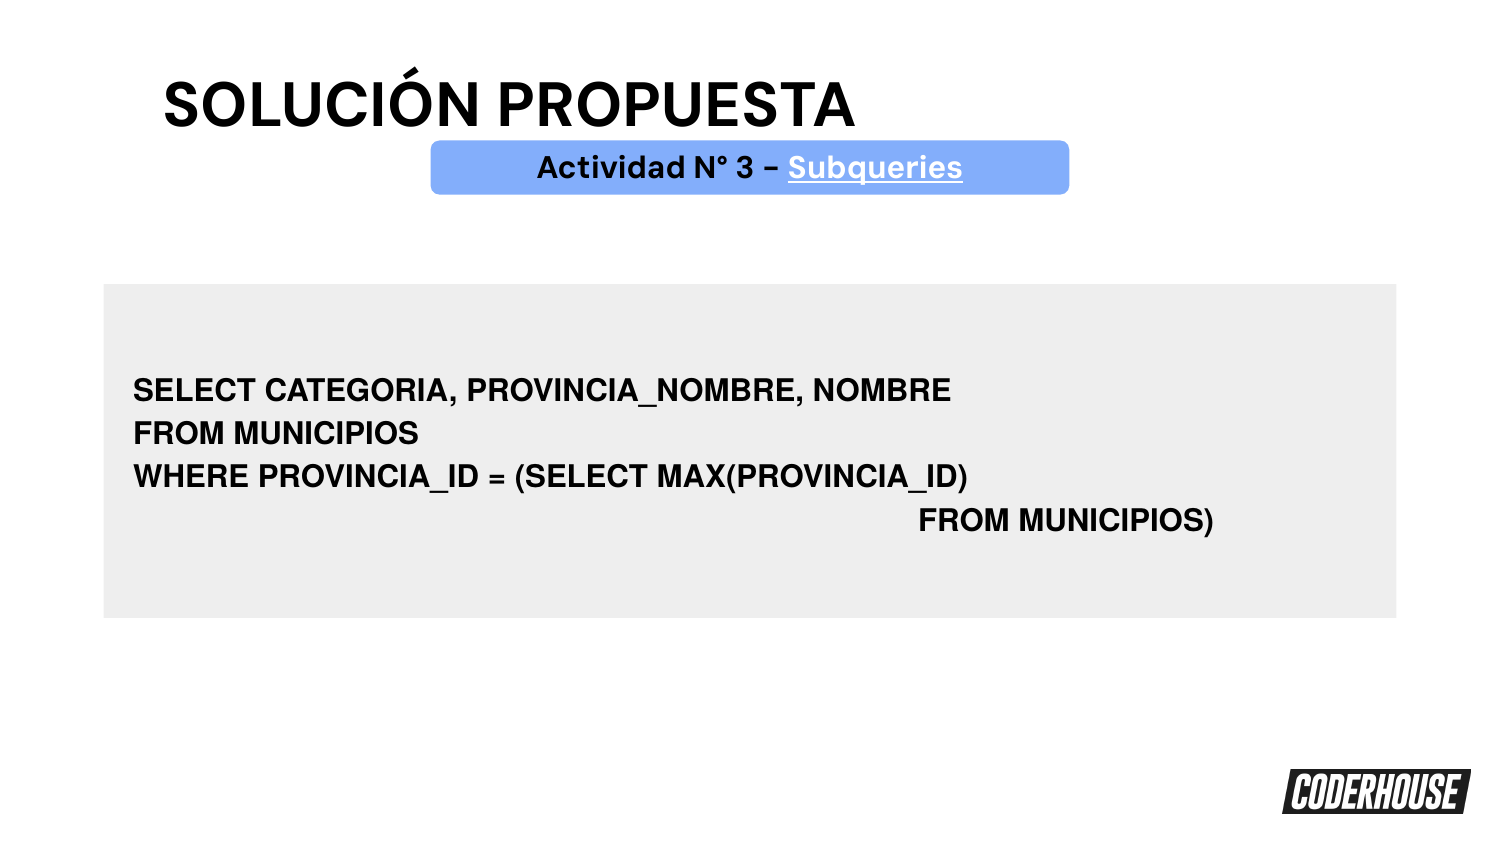

SOLUCIÓN PROPUESTA
Actividad N° 3 - Subqueries
SELECT CATEGORIA, PROVINCIA_NOMBRE, NOMBRE
FROM MUNICIPIOS
WHERE PROVINCIA_ID = (SELECT MAX(PROVINCIA_ID)
					    FROM MUNICIPIOS)